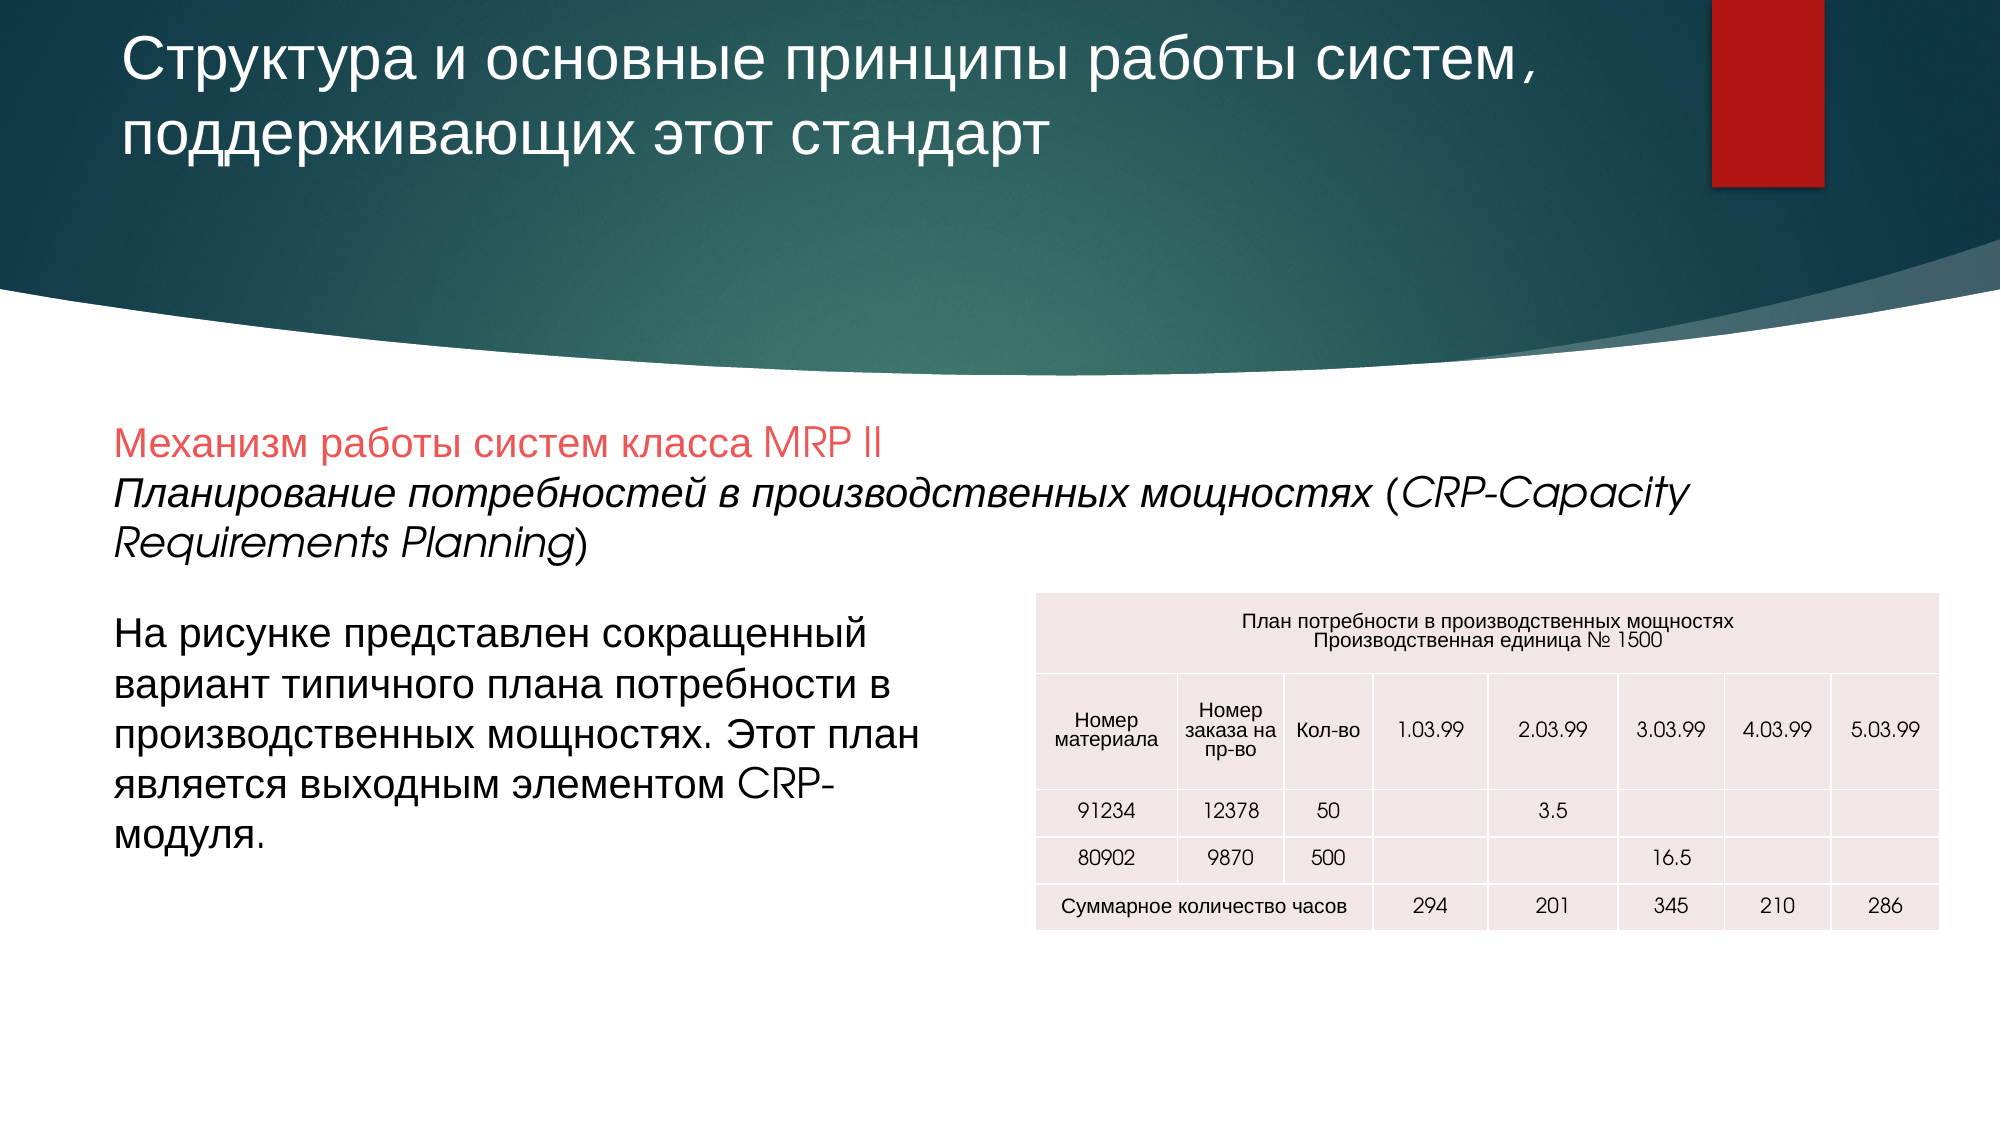

# Структура и основные принципы работы систем, поддерживающих этот стандарт

Механизм работы систем класса MRP II
Планирование потребностей в производственных мощностях (CRP-Capacity Requirements Planning)
| План потребности в производственных мощностях Производственная единица № 1500 |  |  |  |  |  |  |  |
| --- | --- | --- | --- | --- | --- | --- | --- |
| Номер материала | Номер заказа на пр-во | Кол-во | 1.03.99 | 2.03.99 | 3.03.99 | 4.03.99 | 5.03.99 |
| 91234 | 12378 | 50 |  | 3.5 |  |  |  |
| 80902 | 9870 | 500 |  |  | 16.5 |  |  |
| Суммарное количество часов |  |  | 294 | 201 | 345 | 210 | 286 |
На рисунке представлен сокращенный вариант типичного плана потребности в производственных мощностях. Этот план является выходным элементом CRP-модуля.